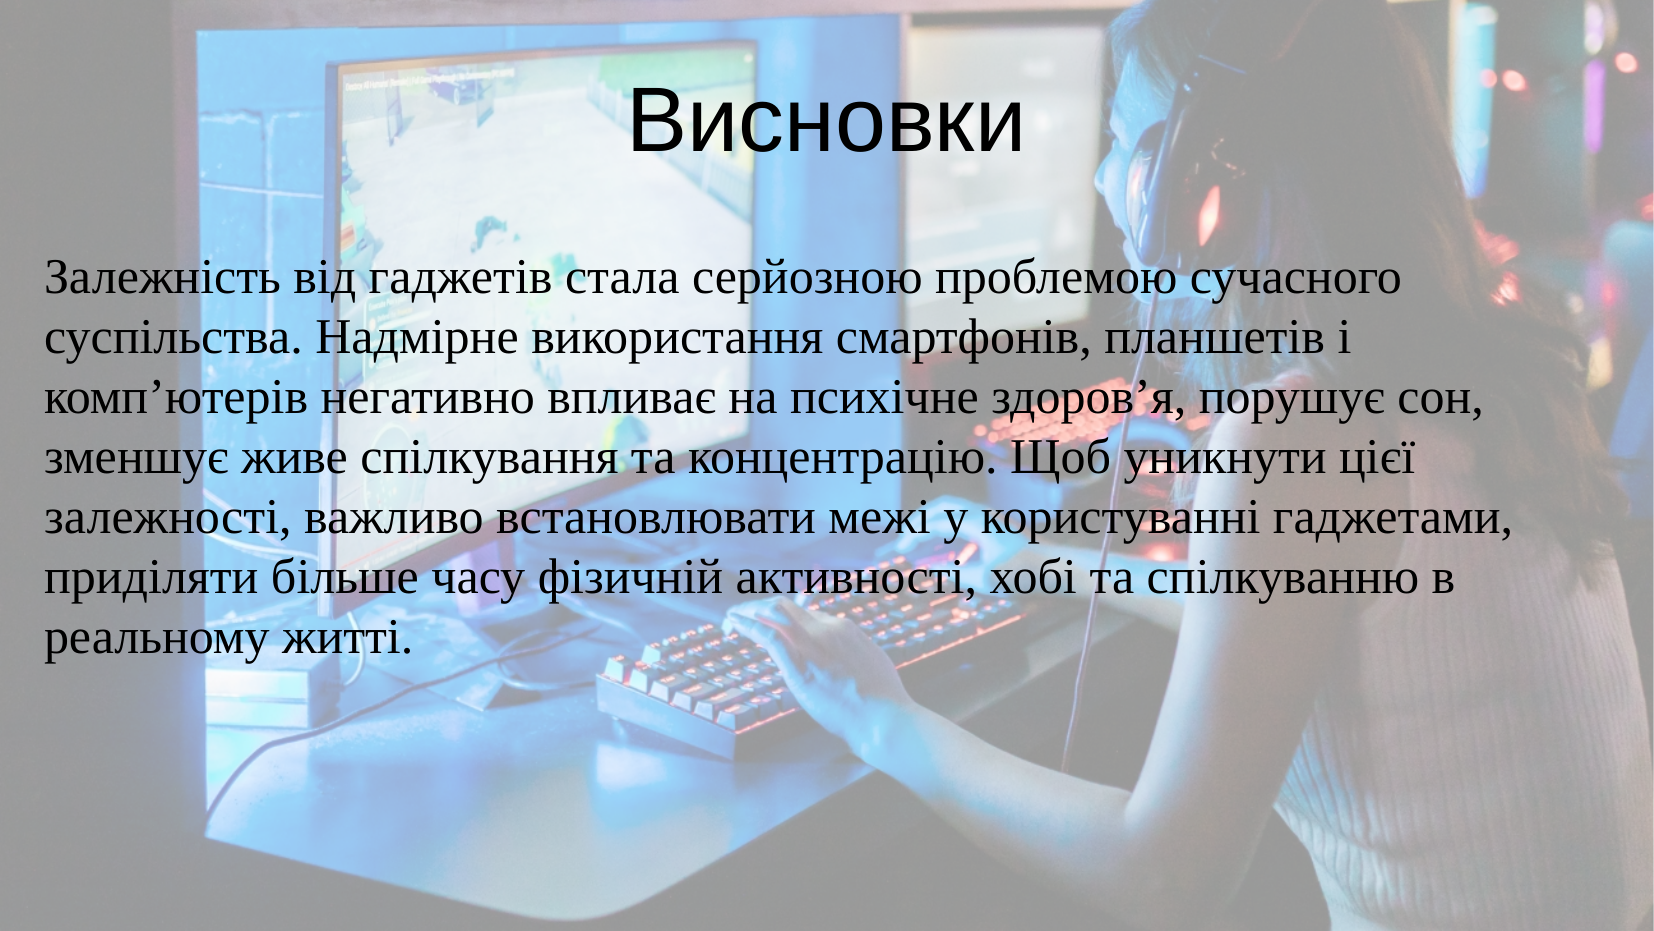

# Висновки
Залежність від гаджетів стала серйозною проблемою сучасного суспільства. Надмірне використання смартфонів, планшетів і комп’ютерів негативно впливає на психічне здоров’я, порушує сон, зменшує живе спілкування та концентрацію. Щоб уникнути цієї залежності, важливо встановлювати межі у користуванні гаджетами, приділяти більше часу фізичній активності, хобі та спілкуванню в реальному житті.